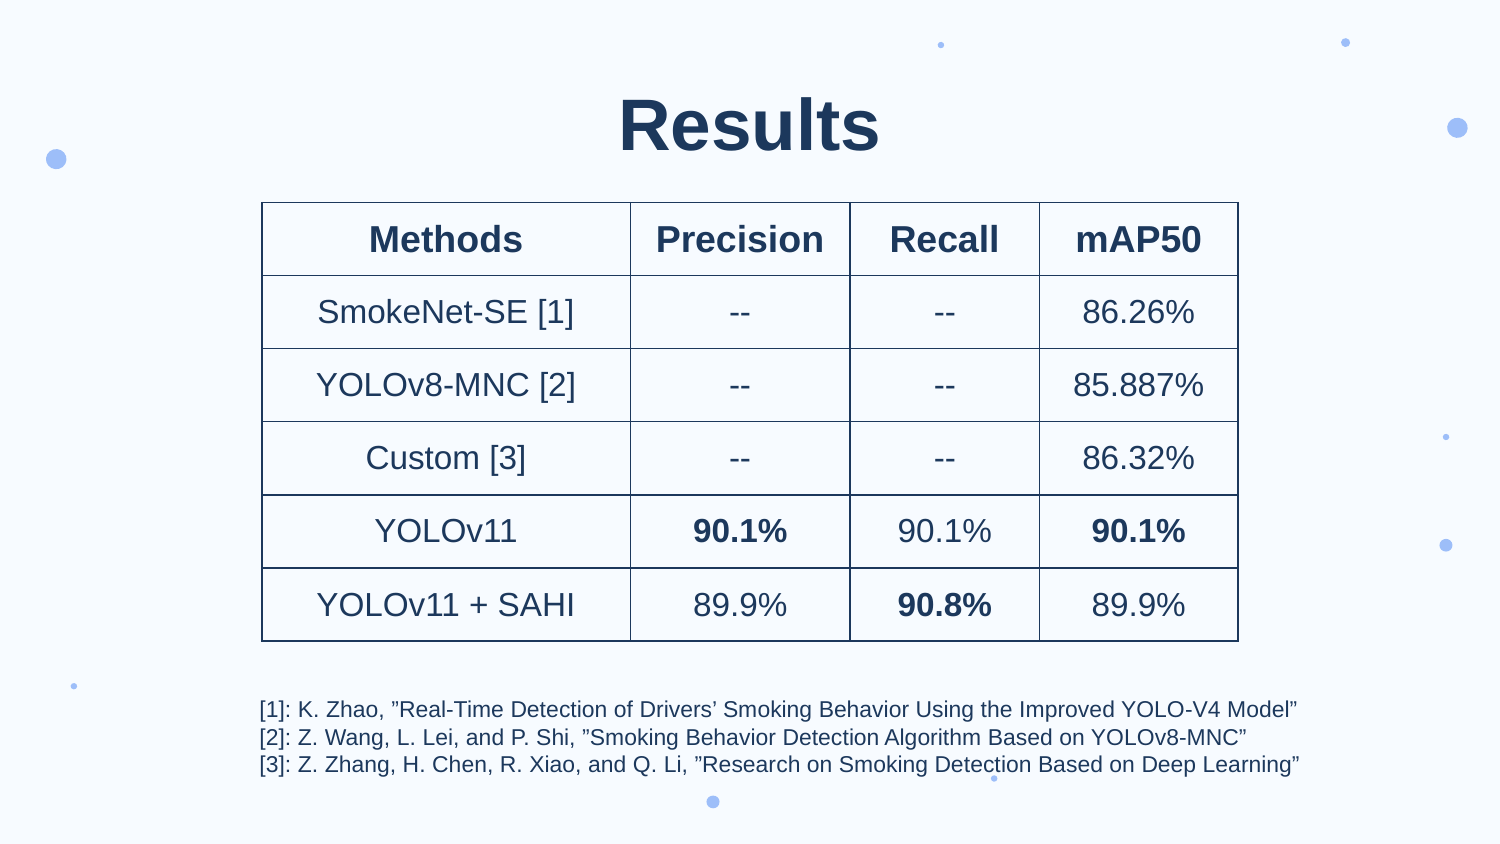

# Results
| Methods | Precision | Recall | mAP50 |
| --- | --- | --- | --- |
| SmokeNet-SE [1] | -- | -- | 86.26% |
| YOLOv8-MNC [2] | -- | -- | 85.887% |
| Custom [3] | -- | -- | 86.32% |
| YOLOv11 | 90.1% | 90.1% | 90.1% |
| YOLOv11 + SAHI | 89.9% | 90.8% | 89.9% |
[1]: K. Zhao, ”Real-Time Detection of Drivers’ Smoking Behavior Using the Improved YOLO-V4 Model”
[2]: Z. Wang, L. Lei, and P. Shi, ”Smoking Behavior Detection Algorithm Based on YOLOv8-MNC”
[3]: Z. Zhang, H. Chen, R. Xiao, and Q. Li, ”Research on Smoking Detection Based on Deep Learning”